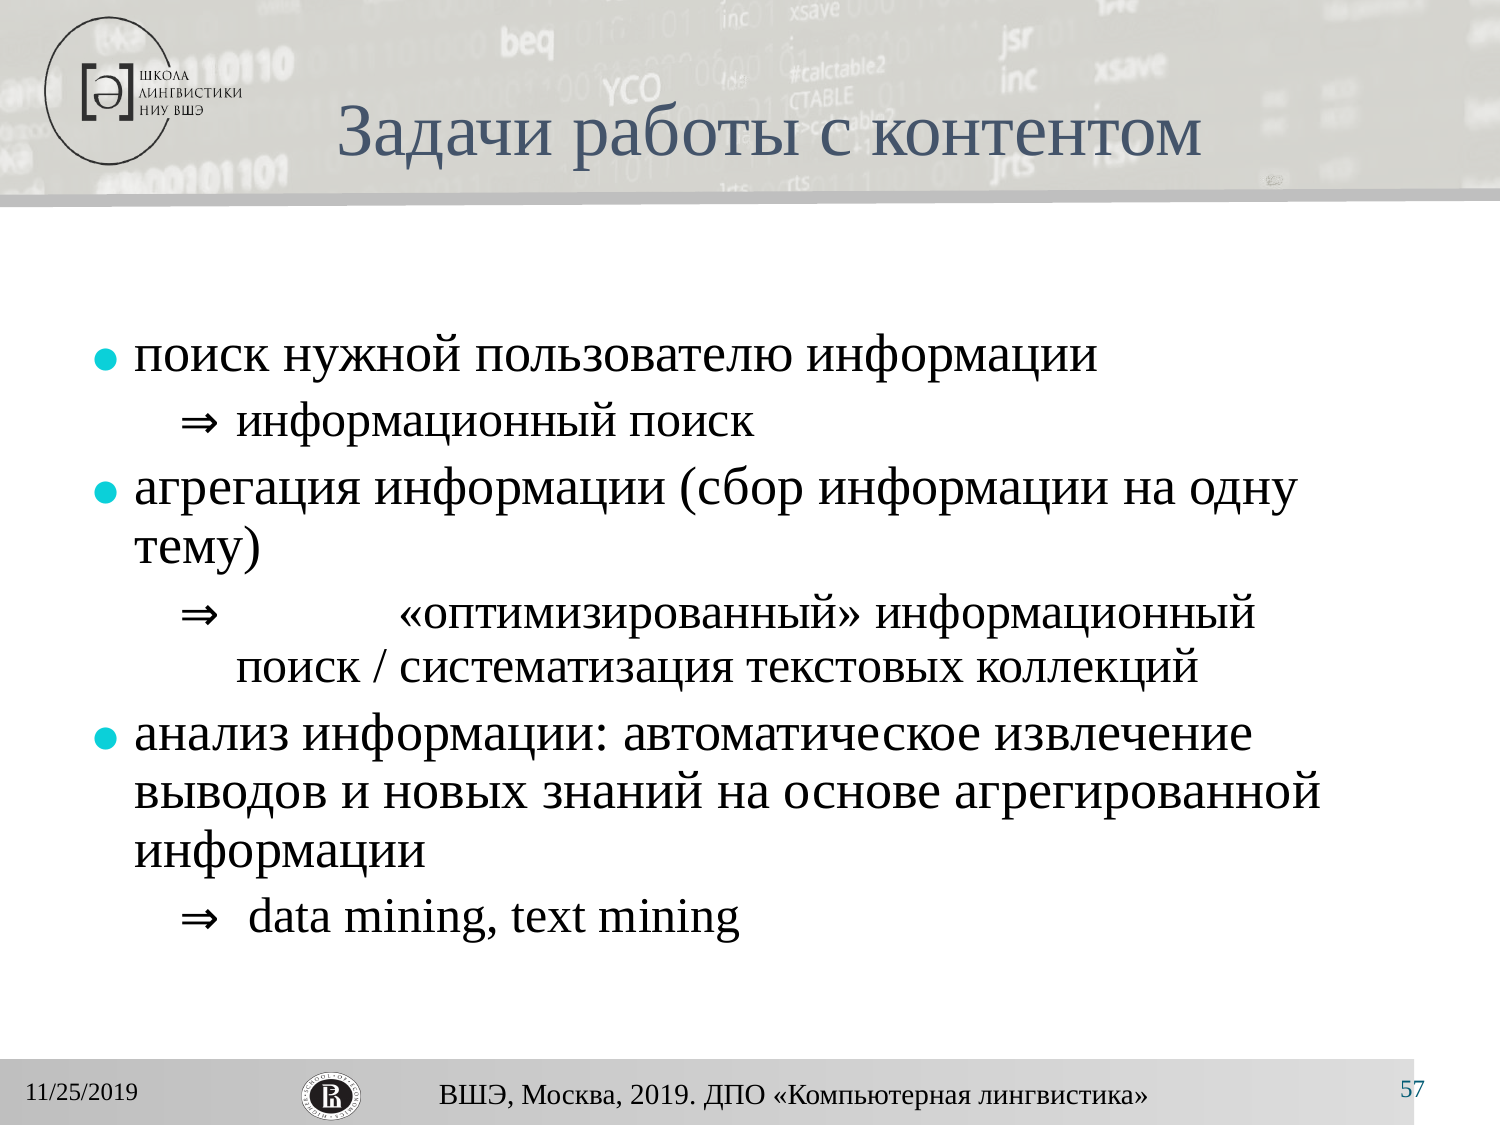

# Задачи работы с контентом
поиск нужной пользователю информации
информационный поиск
агрегация информации (сбор информации на одну тему)
	 «оптимизированный» информационный поиск / систематизация текстовых коллекций
анализ информации: автоматическое извлечение выводов и новых знаний на основе агрегированной информации
 data mining, text mining
57
11/25/2019